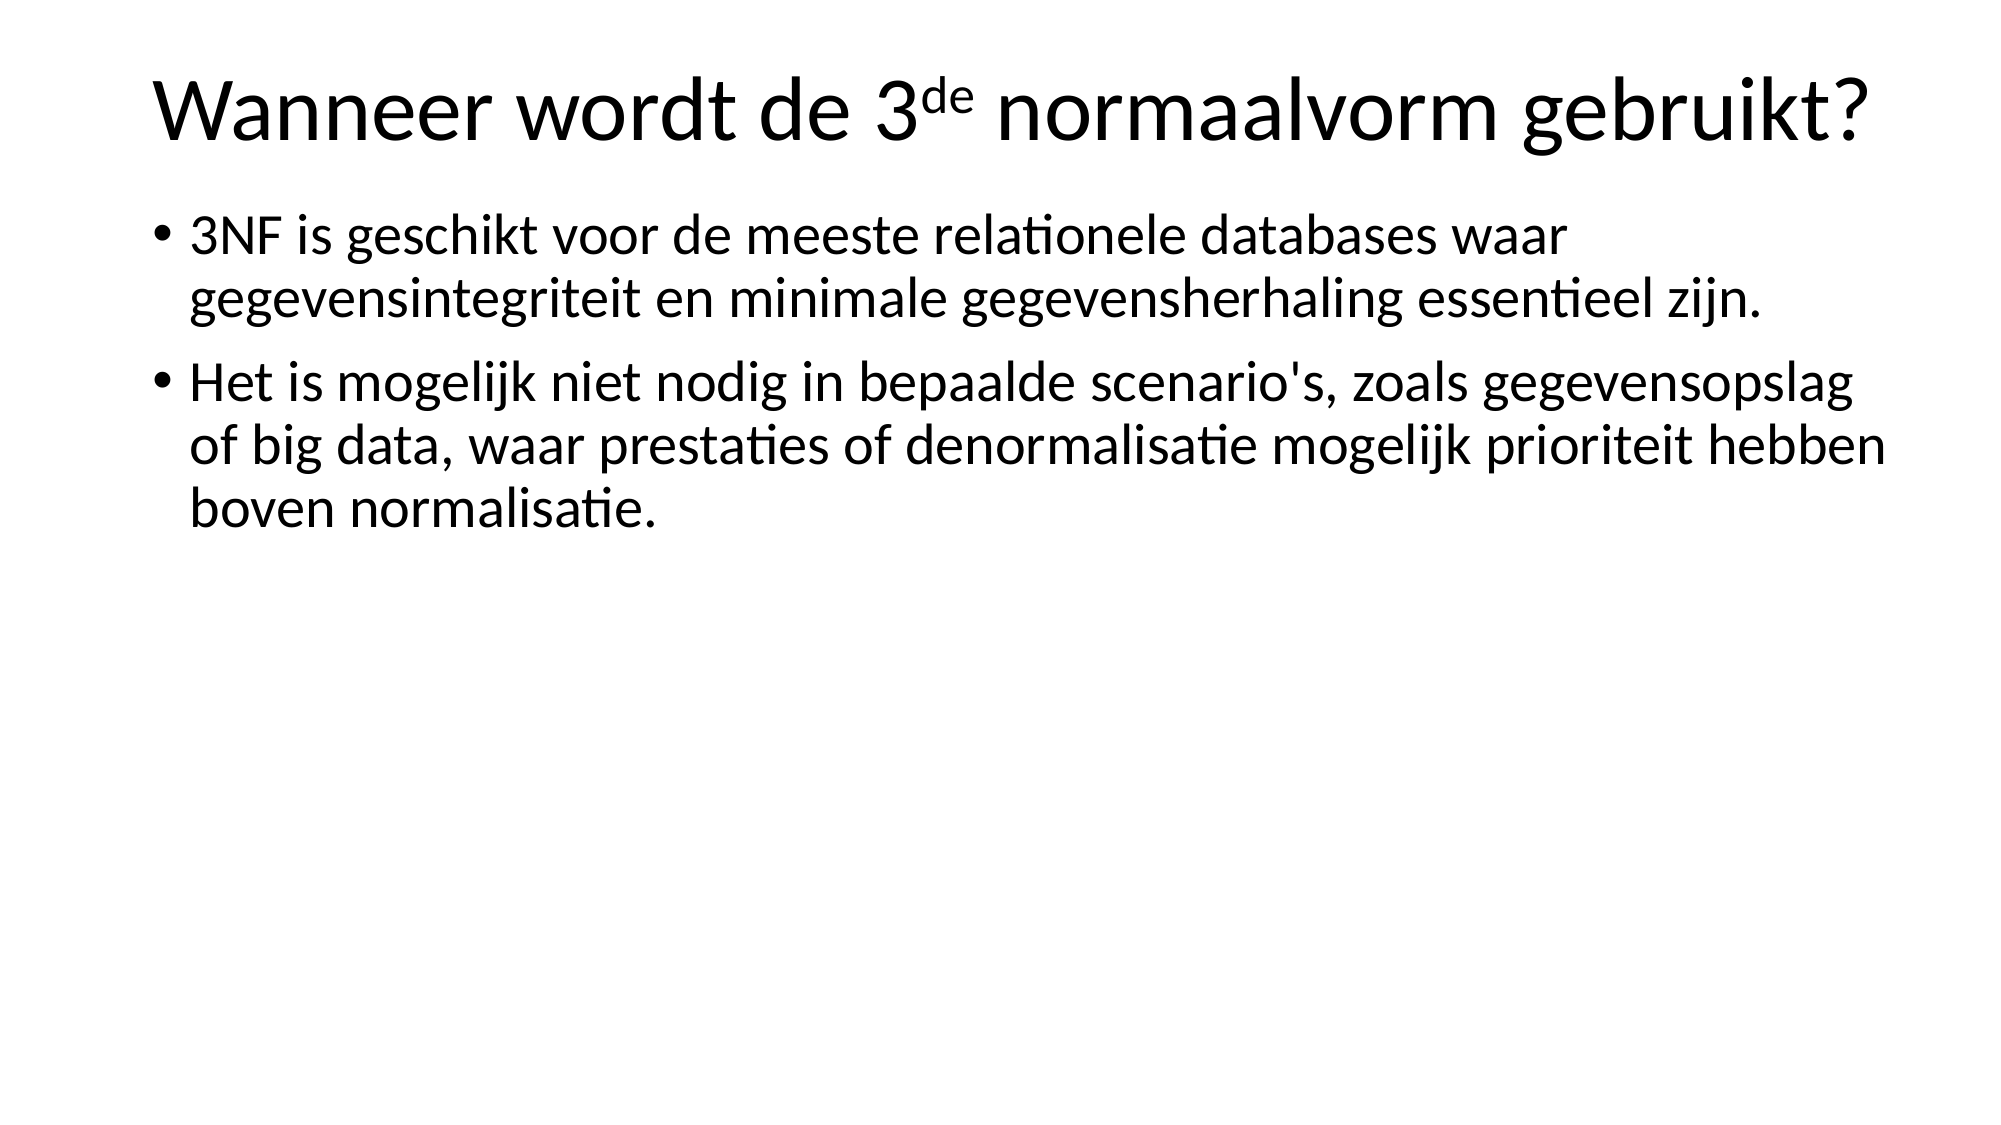

# Wanneer wordt de 3de normaalvorm gebruikt?
3NF is geschikt voor de meeste relationele databases waar gegevensintegriteit en minimale gegevensherhaling essentieel zijn.
Het is mogelijk niet nodig in bepaalde scenario's, zoals gegevensopslag of big data, waar prestaties of denormalisatie mogelijk prioriteit hebben boven normalisatie.